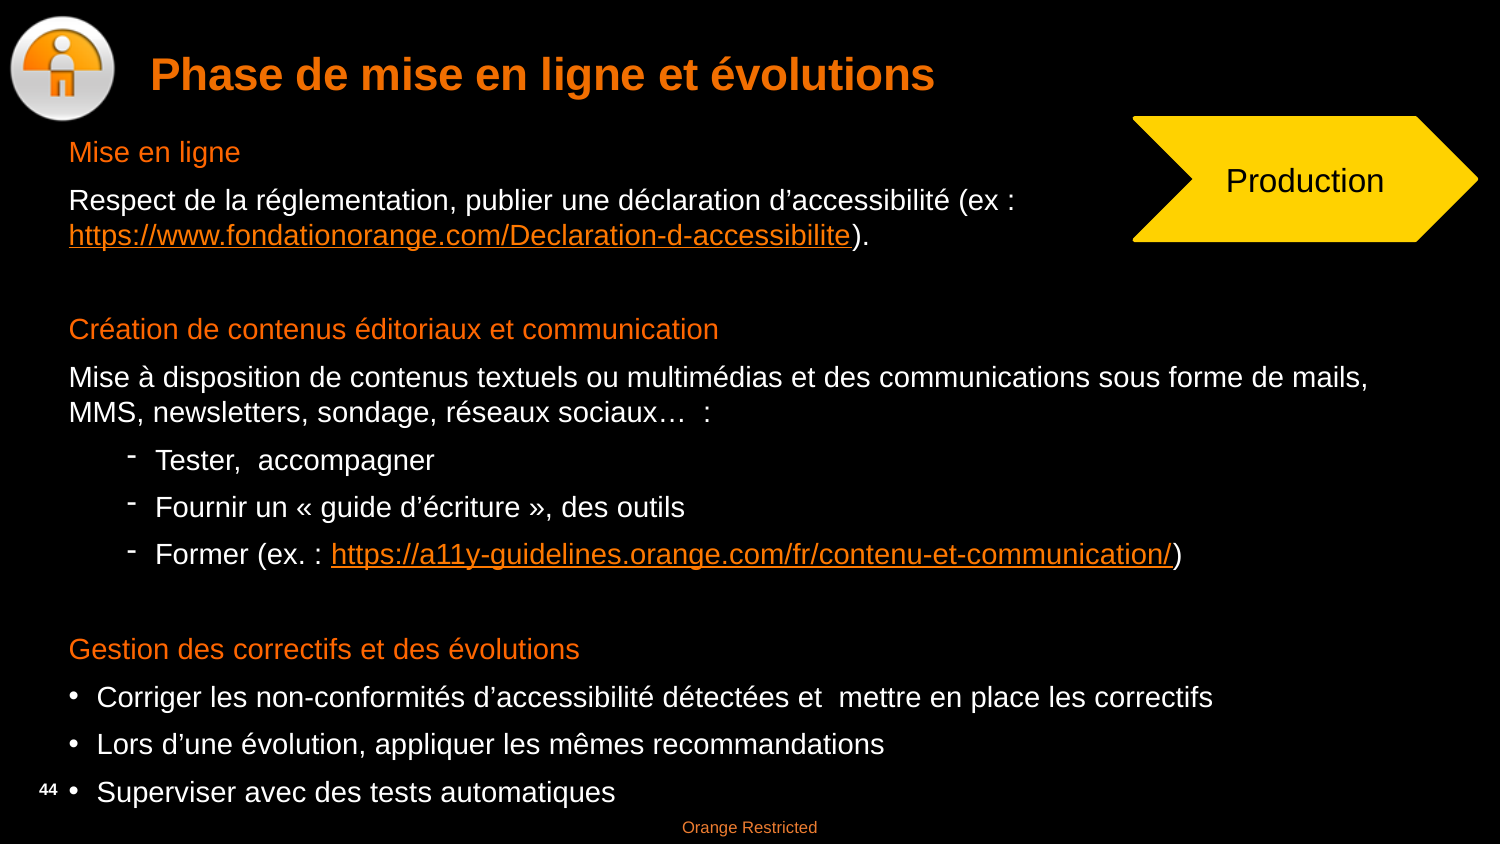

# Phase de mise en ligne et évolutions
Mise en ligne
Respect de la réglementation, publier une déclaration d’accessibilité (ex : https://www.fondationorange.com/Declaration-d-accessibilite).

Création de contenus éditoriaux et communication
Mise à disposition de contenus textuels ou multimédias et des communications sous forme de mails, MMS, newsletters, sondage, réseaux sociaux…  :
Tester,  accompagner
Fournir un « guide d’écriture », des outils
Former (ex. : https://a11y-guidelines.orange.com/fr/contenu-et-communication/)

Gestion des correctifs et des évolutions
Corriger les non-conformités d’accessibilité détectées et  mettre en place les correctifs
Lors d’une évolution, appliquer les mêmes recommandations
Superviser avec des tests automatiques
Production